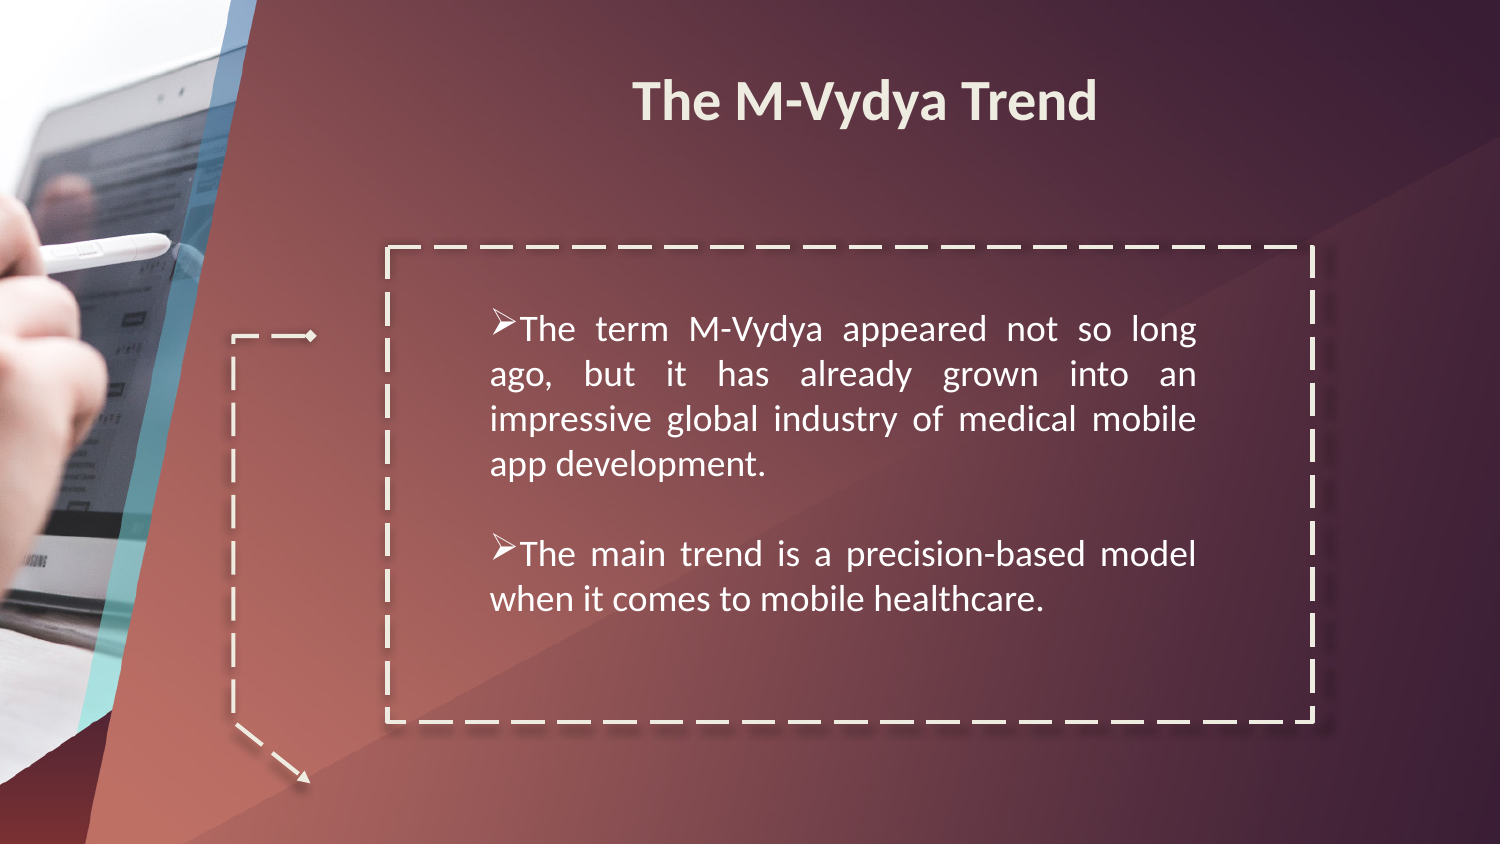

# The M-Vydya Trend

The term M-Vydya appeared not so long ago, but it has already grown into an impressive global industry of medical mobile app development.

The main trend is a precision-based model when it comes to mobile healthcare.